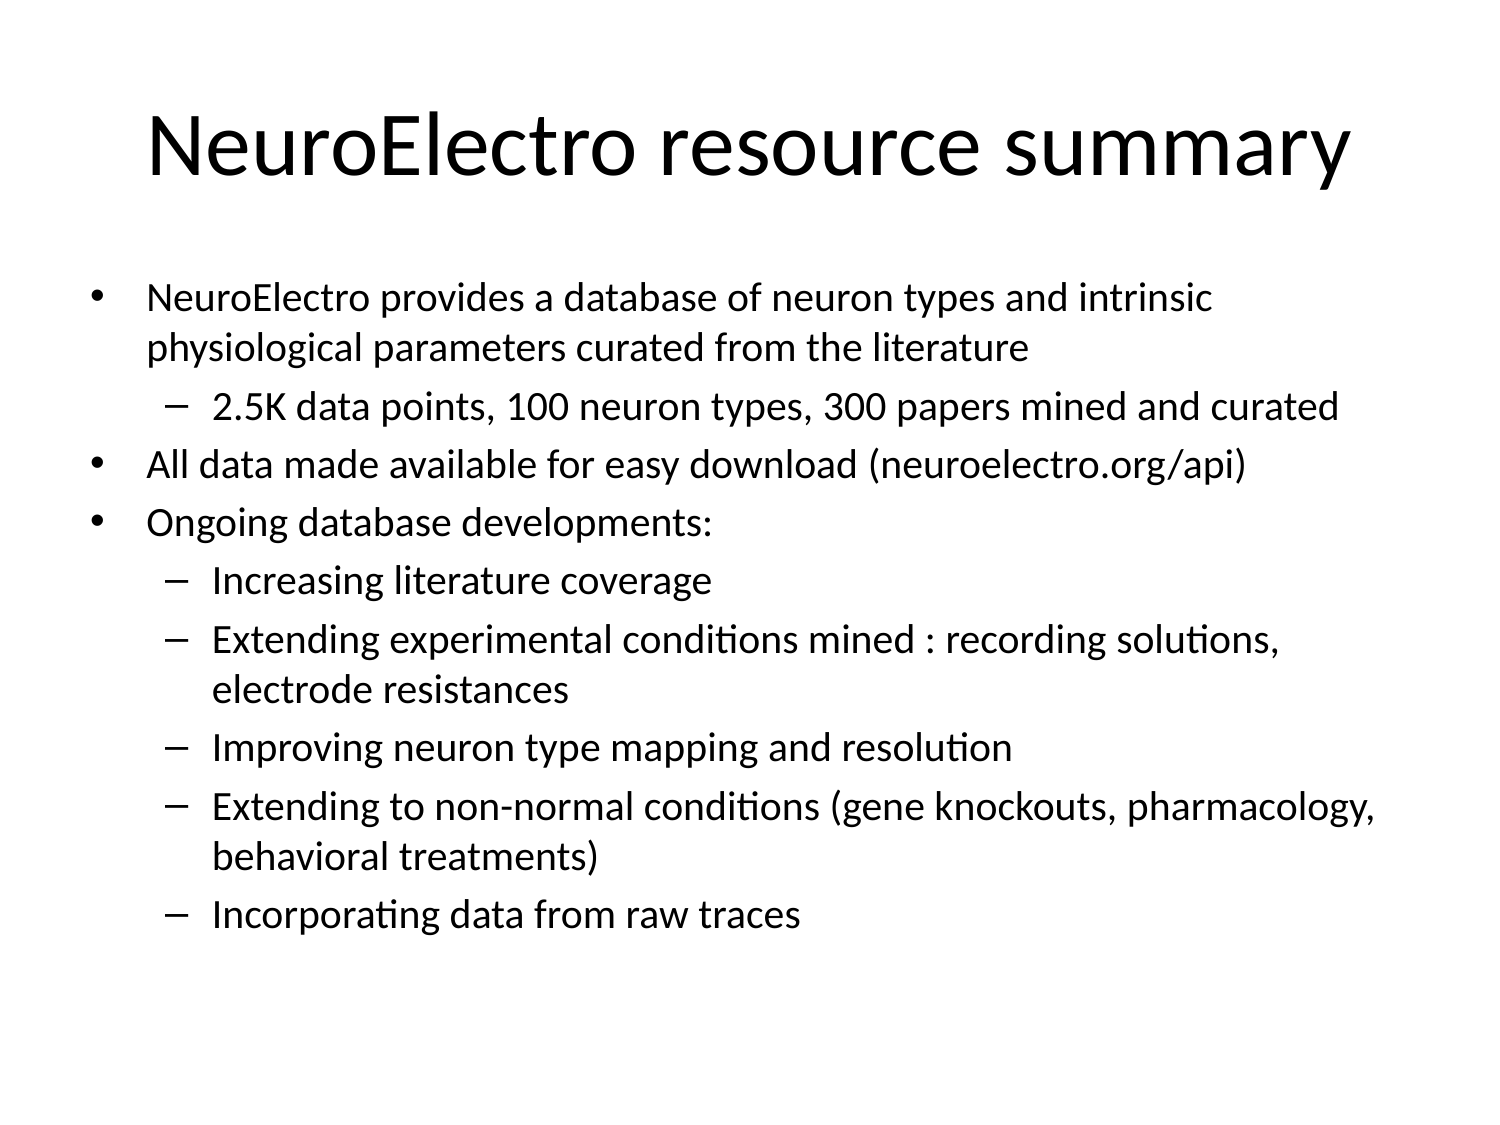

# NeuroElectro resource summary
NeuroElectro provides a database of neuron types and intrinsic physiological parameters curated from the literature
2.5K data points, 100 neuron types, 300 papers mined and curated
All data made available for easy download (neuroelectro.org/api)
Ongoing database developments:
Increasing literature coverage
Extending experimental conditions mined : recording solutions, electrode resistances
Improving neuron type mapping and resolution
Extending to non-normal conditions (gene knockouts, pharmacology, behavioral treatments)
Incorporating data from raw traces